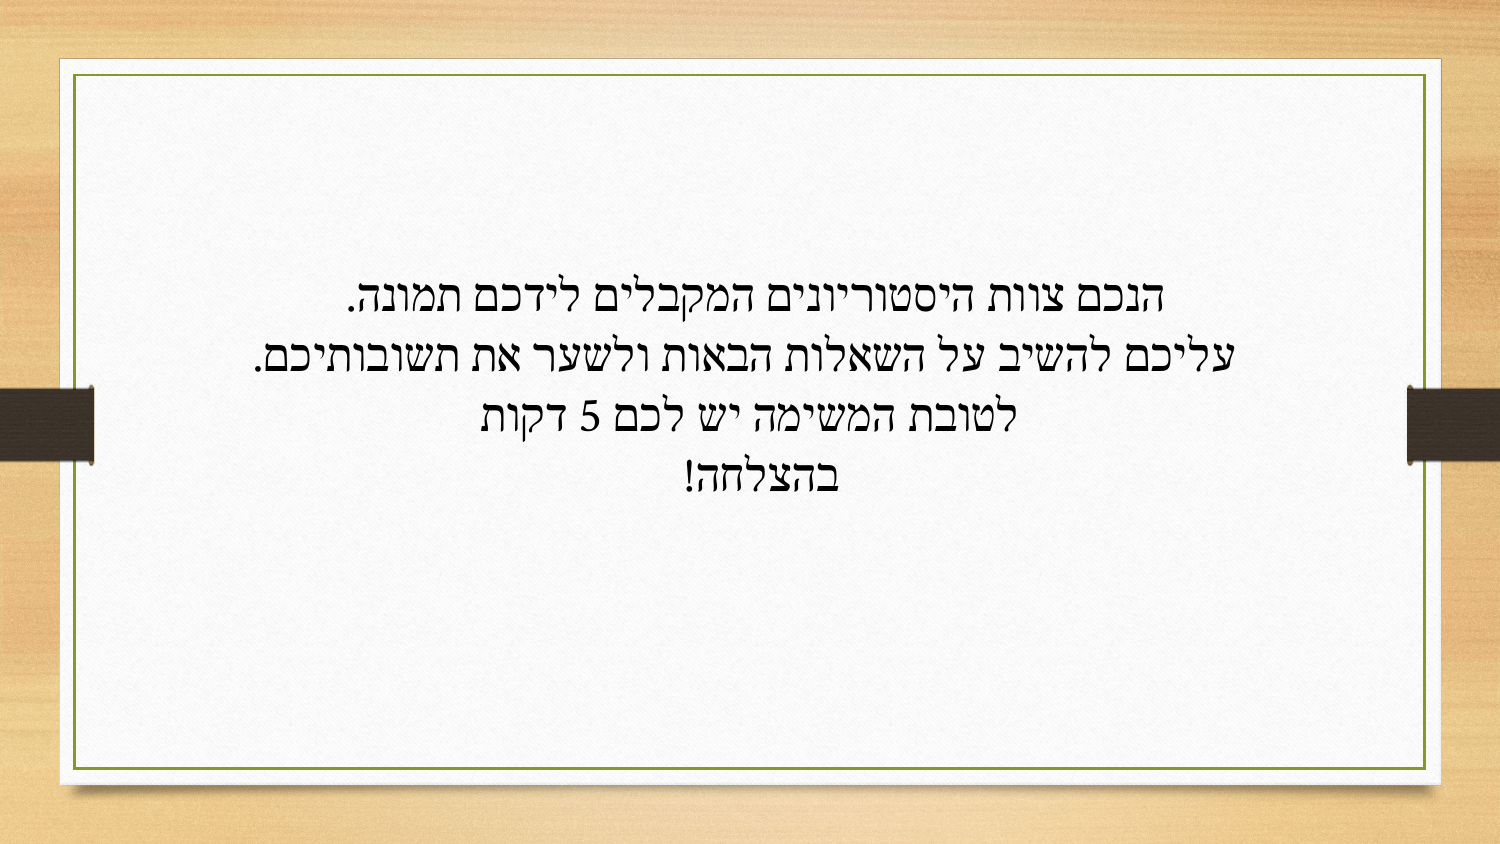

הנכם צוות היסטוריונים המקבלים לידכם תמונה.
 עליכם להשיב על השאלות הבאות ולשער את תשובותיכם.
לטובת המשימה יש לכם 5 דקות
בהצלחה!